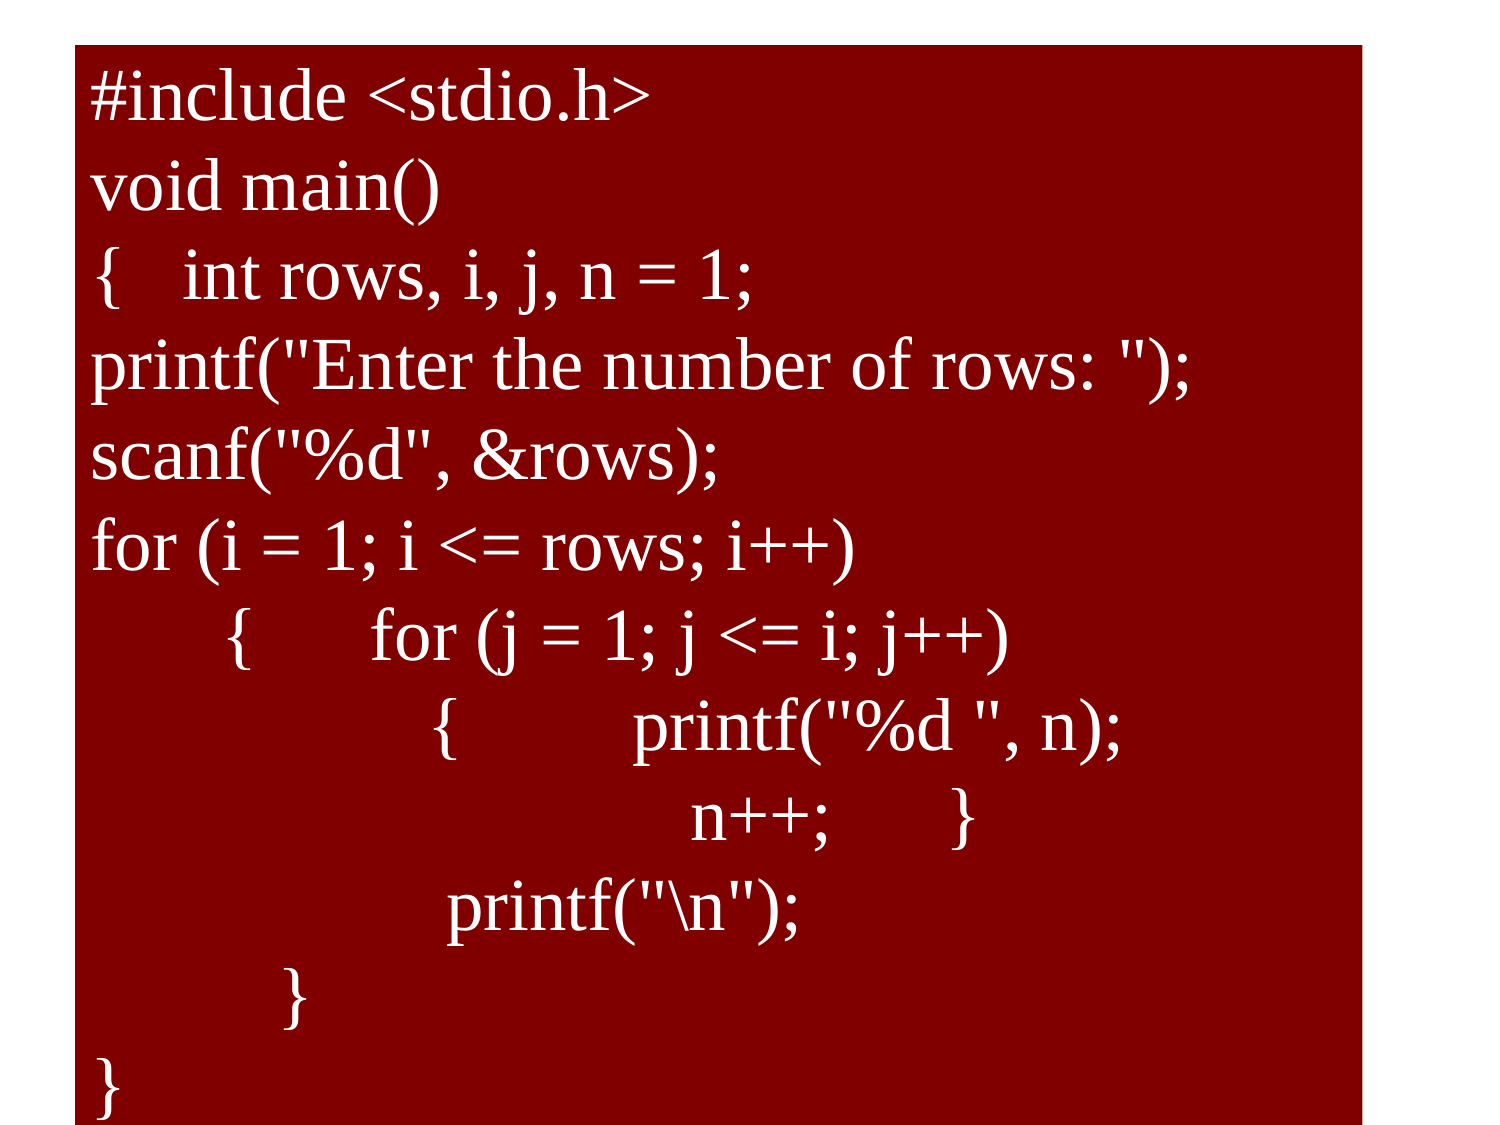

# #include <stdio.h> void main() {   int rows, i, j, n = 1; printf("Enter the number of rows: ");   scanf("%d", &rows); for (i = 1; i <= rows; i++) {      for (j = 1; j <= i; j++) {         printf("%d ", n); n++;      } printf("\n"); } }